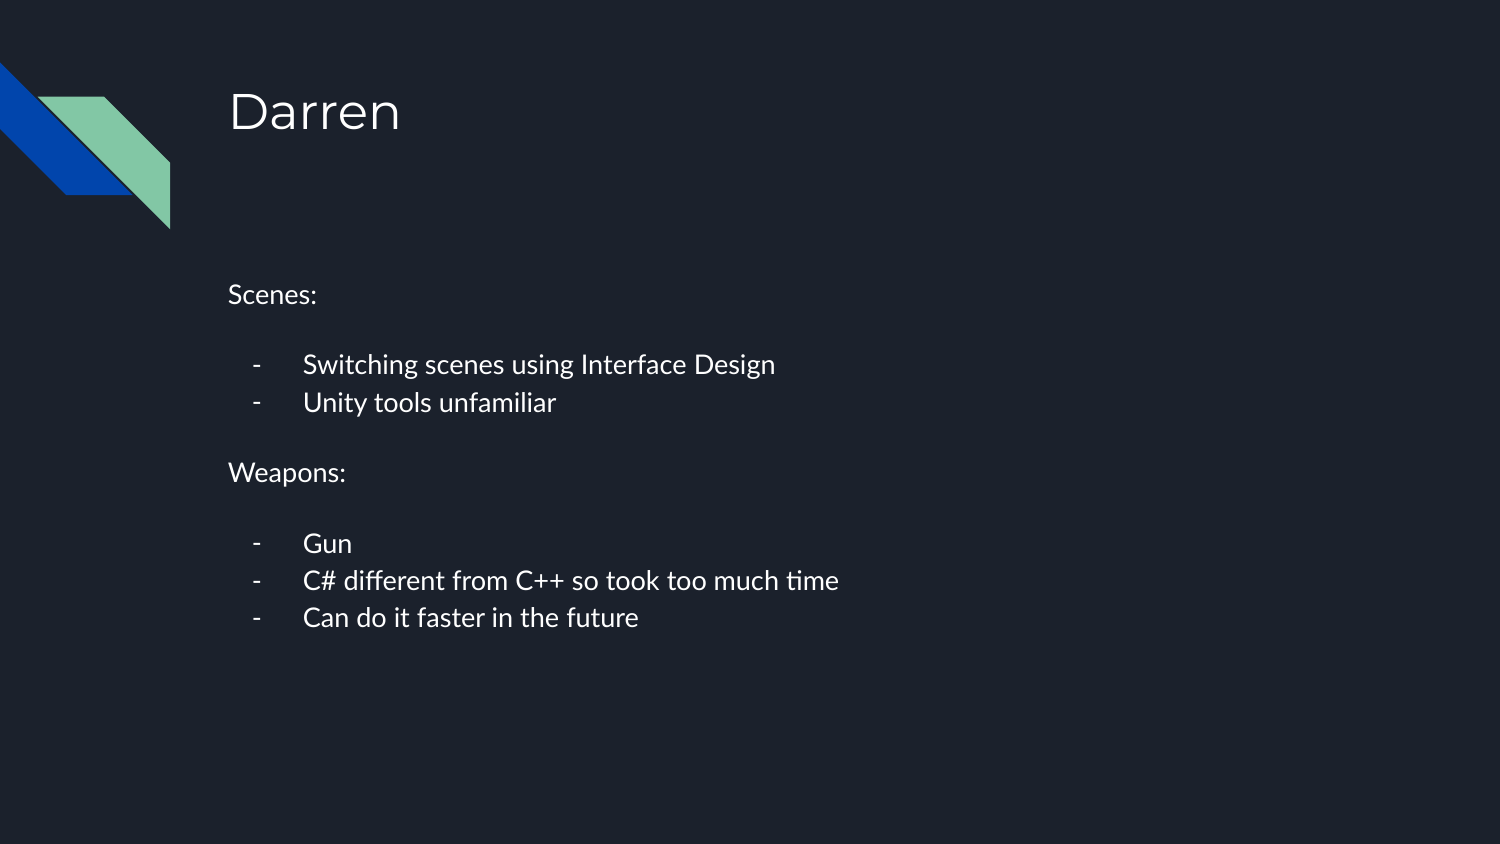

# Darren
Scenes:
Switching scenes using Interface Design
Unity tools unfamiliar
Weapons:
Gun
C# different from C++ so took too much time
Can do it faster in the future